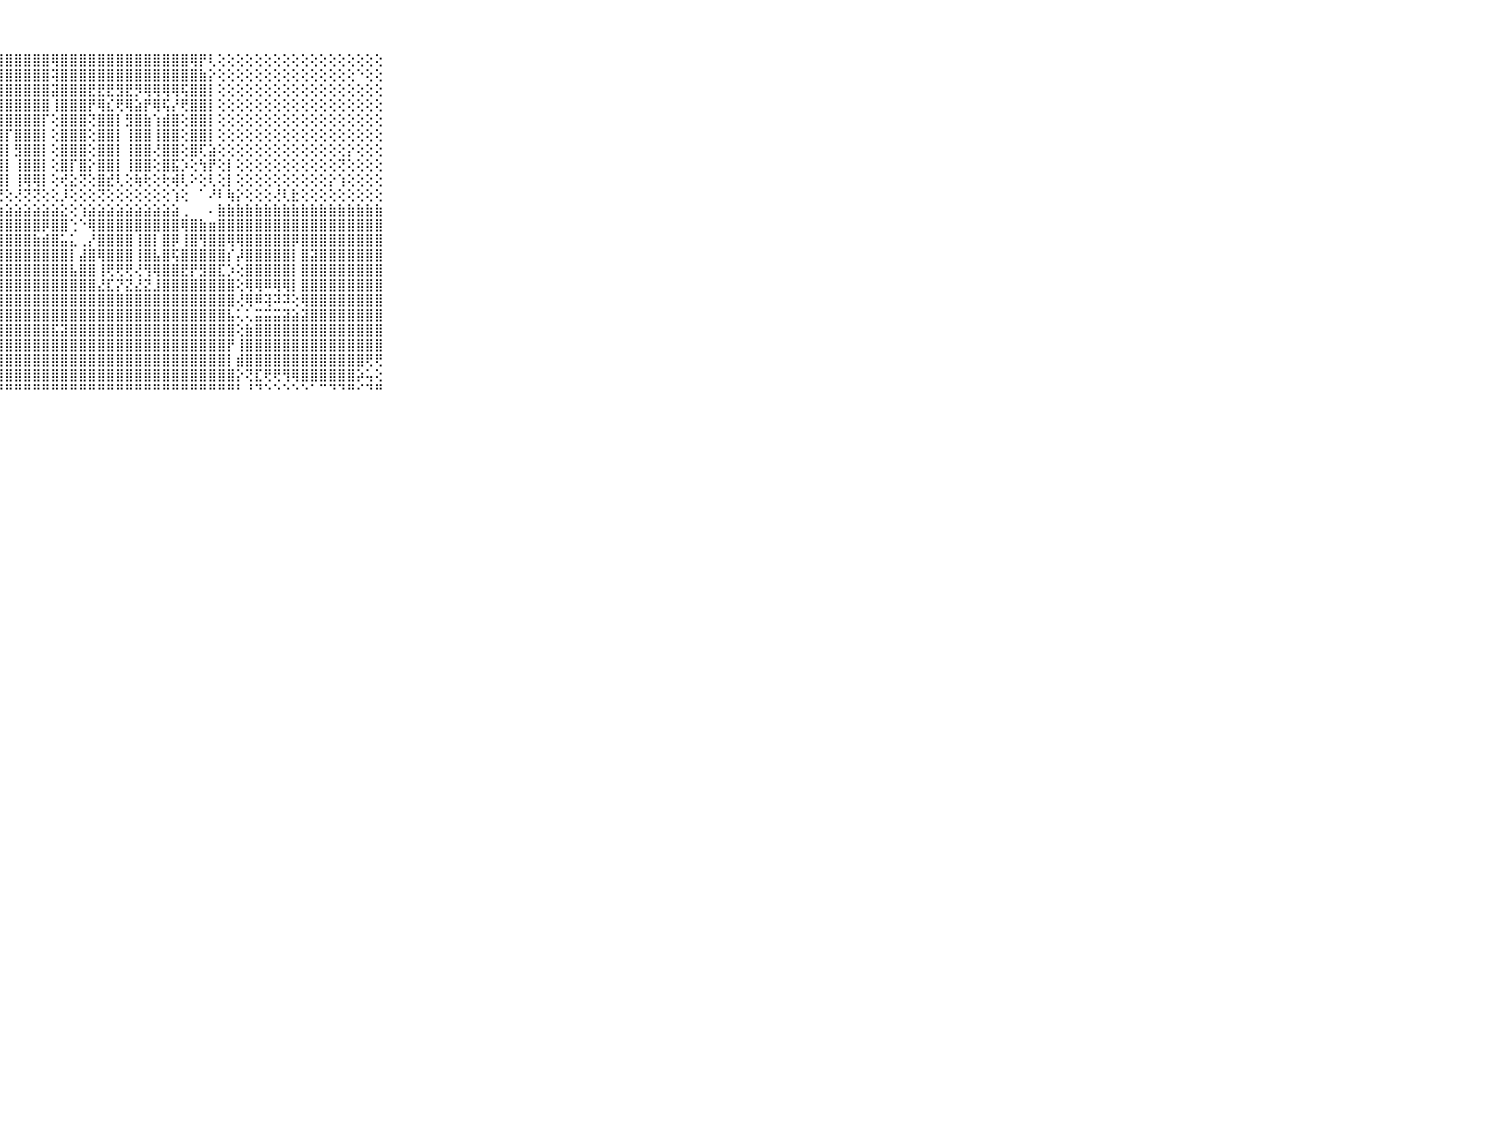

⠀⠀⠀⠀⠀⠀⠀⠀⠀⠀⠀⣿⣿⣿⣿⣿⣿⣿⣿⣿⣿⣿⣿⣿⣿⣿⣿⣿⣿⣿⣿⣿⣿⢿⣿⣿⣿⣿⣿⣿⣿⣿⣿⣿⣿⣿⣿⣿⢿⡟⢇⢕⢕⢕⢕⢕⢕⢕⢕⢕⢕⢕⢕⢕⢕⢕⢕⢕⢕⠀⠀⠀⠀⠀⠀⠀⠀⠀⠀⠀⠀
⠀⠀⠀⠀⠀⠀⠀⠀⠀⠀⠀⣿⣿⣿⣿⣿⣿⣿⣿⣿⣿⣿⣿⣿⣿⣿⣿⣿⣿⣿⣿⣿⣿⢽⣿⣿⣿⣿⣿⣿⣿⣿⣿⣿⣿⣿⣿⣿⣿⣷⡕⢕⢕⢕⢕⢕⢕⢕⢕⢕⢕⢕⢕⢕⢕⢕⠑⢕⢕⠀⠀⠀⠀⠀⠀⠀⠀⠀⠀⠀⠀
⠀⠀⠀⠀⠀⠀⠀⠀⠀⠀⠀⣿⣿⣿⣿⣿⣿⣿⣿⣿⣿⣿⣿⣿⣿⣿⣿⣿⣿⣿⣿⣿⣿⣽⣿⣿⣿⣟⣟⣟⣻⣟⡻⢿⢿⢿⢿⢯⣿⣿⡇⢕⢕⢕⢕⢕⢕⢕⢕⢕⢕⢕⢕⢕⢕⢕⢕⢕⢕⠀⠀⠀⠀⠀⠀⠀⠀⠀⠀⠀⠀
⠀⠀⠀⠀⠀⠀⠀⠀⠀⠀⠀⣿⣿⣿⡯⣿⣿⣿⣿⣿⢻⣿⣿⣿⣿⣿⣿⣿⣿⣿⣿⣿⣿⢸⣿⣿⣿⡟⢿⣎⢟⢿⣵⡟⢿⢯⡜⢟⣿⣿⡇⢕⢕⢕⢕⢕⢕⢕⢕⢕⢕⢕⢕⢕⢕⢕⢕⢕⢕⠀⠀⠀⠀⠀⠀⠀⠀⠀⠀⠀⠀
⠀⠀⠀⠀⠀⠀⠀⠀⠀⠀⠀⣿⣿⣿⡇⣿⣿⣿⣿⡯⢝⣿⣿⣿⣿⣿⣿⣿⣿⣿⣿⣿⡏⢕⣿⣿⣿⢝⣿⣿⡇⣻⣿⣷⢱⣾⣿⢕⣿⣿⡇⢕⢕⢕⢕⢕⢕⢕⢕⢕⢕⢕⢕⢕⢕⢕⢕⢕⢕⠀⠀⠀⠀⠀⠀⠀⠀⠀⠀⠀⠀
⠀⠀⠀⠀⠀⠀⠀⠀⠀⠀⠀⣿⣿⣿⡇⣿⣿⣿⣿⢕⢕⣿⣿⣿⡇⣿⣿⣿⡏⣿⣿⣿⡇⢕⣿⣿⣿⢕⣿⣿⡇⢸⣿⣿⢸⣿⣿⢕⣿⣿⡇⢕⢕⢕⢕⢕⢕⢕⢕⢕⢕⢕⢕⢕⢕⢕⢕⢕⢕⠀⠀⠀⠀⠀⠀⠀⠀⠀⠀⠀⠀
⠀⠀⠀⠀⠀⠀⠀⠀⠀⠀⠀⣿⣿⣿⡇⢸⣿⣿⣿⢕⢱⣻⣿⣿⡇⢿⣿⣿⡇⣻⣿⣿⡇⢕⣿⣿⣿⢕⣿⣿⡇⢸⣿⣿⢜⣿⣿⢕⣿⢏⣵⢕⢕⢕⢕⢕⢕⢕⢕⢕⢕⢕⢕⢕⢕⡕⢕⢕⢕⠀⠀⠀⠀⠀⠀⠀⠀⠀⠀⠀⠀
⠀⠀⠀⠀⠀⠀⠀⠀⠀⠀⠀⣿⣿⣿⡇⢸⣿⣿⣿⢕⢕⣿⣿⣿⡇⢹⣿⣿⡇⢸⣿⣿⡇⢕⣿⡏⣿⡕⣿⣿⡇⢸⣿⣿⢕⣿⣯⡱⢕⢳⡟⢕⡇⢕⢕⢕⢕⢕⢕⢕⢕⢕⢕⢕⢝⢕⢕⢕⢕⠀⠀⠀⠀⠀⠀⠀⠀⠀⠀⠀⠀
⠀⠀⠀⠀⠀⠀⠀⠀⠀⠀⠀⣿⣿⣿⣷⣾⣿⣿⣿⢕⢕⢿⣿⣿⡇⢸⣿⣿⡇⢸⢿⢿⡇⢕⢞⣕⢝⢕⣿⣞⢇⢕⢷⢗⢕⢗⢾⢇⠕⢕⢇⢕⡇⢕⢕⢕⢕⢕⢕⢕⢕⢕⢕⡕⢱⢕⢕⢕⢕⠀⠀⠀⠀⠀⠀⠀⠀⠀⠀⠀⠀
⠀⠀⠀⠀⠀⠀⠀⠀⠀⠀⠀⢝⢝⢹⣿⣿⣯⢏⢟⢕⢕⢸⢟⢟⢕⢜⢟⢝⢕⢜⢝⢝⢕⢕⡸⢕⢕⢕⢝⢕⢕⢕⢕⢕⢕⢕⢱⢕⠀⠁⠜⠇⢷⡕⢕⢕⢕⢜⢇⣗⢕⢕⢕⢕⢕⢕⢕⢕⢕⠀⠀⠀⠀⠀⠀⠀⠀⠀⠀⠀⠀
⠀⠀⠀⠀⠀⠀⠀⠀⠀⠀⠀⢵⣵⣿⣿⣿⣿⣧⣽⣼⣵⣵⣵⣵⣵⣵⣵⣵⣵⣵⣵⣵⣵⣵⣕⢕⢱⣵⣵⣵⣵⣵⣵⣵⣵⣵⣵⢀⠀⠀⠄⣷⣷⣷⣷⣷⣷⣷⣷⣷⣷⣷⣷⣷⣷⣷⣷⣷⣷⠀⠀⠀⠀⠀⠀⠀⠀⠀⠀⠀⠀
⠀⠀⠀⠀⠀⠀⠀⠀⠀⠀⠀⣿⣿⣿⣿⣿⣿⣿⣿⣿⣿⣿⣿⣿⣿⣿⣿⣿⣿⣿⣿⣿⡿⣿⣿⢑⠑⢿⣿⣿⣿⣿⣿⣿⣿⣿⣿⢿⣿⣷⣶⣿⣿⣿⣿⣿⣿⣿⣿⣿⣿⣿⣿⣿⣿⣿⣿⣿⣿⠀⠀⠀⠀⠀⠀⠀⠀⠀⠀⠀⠀
⠀⠀⠀⠀⠀⠀⠀⠀⠀⠀⠀⣿⣿⣿⣿⣿⣿⣿⣿⣿⣿⣿⣿⣿⣿⣿⣿⣿⣿⣿⣿⣷⣾⣿⣥⣅⢀⡜⣿⣿⣿⣿⢸⣿⡇⣿⡿⢸⣿⢻⣿⣿⢿⢿⣿⣿⣿⣿⣿⡿⣿⣿⣿⣿⣿⣿⣿⣿⣿⠀⠀⠀⠀⠀⠀⠀⠀⠀⠀⠀⠀
⠀⠀⠀⠀⠀⠀⠀⠀⠀⠀⠀⣿⣿⣿⣿⣿⣿⣿⣿⣿⣿⣿⣿⣿⣿⣿⣿⣿⣿⣿⣿⣿⣿⣿⣿⡇⣼⣿⢿⣿⣿⣿⢸⣿⣧⣿⢯⣿⣿⣿⣿⣿⡎⡼⣿⣿⣿⣿⣿⡇⣿⣽⣿⣿⣿⣿⣿⣿⣿⠀⠀⠀⠀⠀⠀⠀⠀⠀⠀⠀⠀
⠀⠀⠀⠀⠀⠀⠀⠀⠀⠀⠀⣿⣿⣿⣿⣿⣿⣿⣿⣿⣿⣿⣿⣿⣿⣿⣿⣿⣿⣿⣿⣿⣿⣿⣿⣧⣿⣿⢸⢟⢟⢟⢜⢻⢿⣿⣿⣟⡟⣻⣿⣏⡱⢕⣿⣿⣿⣿⣿⡇⣿⣿⣿⣿⣿⣿⣿⣿⣿⠀⠀⠀⠀⠀⠀⠀⠀⠀⠀⠀⠀
⠀⠀⠀⠀⠀⠀⠀⠀⠀⠀⠀⢿⣿⣿⣿⣿⣿⣿⣿⣿⣿⣿⣿⣿⣿⣿⣿⣿⣿⣿⣿⣿⣿⣿⣿⣿⣿⣿⣜⣏⡝⣝⣜⣝⣸⣿⣿⣿⣿⣿⣿⣿⣿⢕⢿⢿⠿⢿⢿⡇⣿⣿⣿⣿⣿⣿⣿⣿⣿⠀⠀⠀⠀⠀⠀⠀⠀⠀⠀⠀⠀
⠀⠀⠀⠀⠀⠀⠀⠀⠀⠀⠀⣿⣿⣿⣿⣿⣿⣿⣿⣿⣿⣿⣿⣿⣿⣿⣿⣿⣿⣿⣿⣿⣿⣿⣿⣿⣿⣿⣿⣿⣿⣿⣿⣿⣿⣿⣿⣿⣿⣿⣿⣿⣿⢜⢿⠿⢽⠽⠽⢕⢿⣿⣿⣿⣿⣿⣿⣿⣿⠀⠀⠀⠀⠀⠀⠀⠀⠀⠀⠀⠀
⠀⠀⠀⠀⠀⠀⠀⠀⠀⠀⠀⣿⣿⣿⣿⣿⣿⣿⣿⣿⣿⣿⣿⣿⣿⣿⣿⣿⣿⣿⣿⣿⣿⣿⣿⣿⣿⣿⣿⣿⣿⣿⣿⣿⣿⣿⣿⣿⣿⣿⣿⣿⣧⢅⢅⣭⣭⣭⣽⣵⣽⣿⣿⣿⣿⣿⣿⣿⣿⠀⠀⠀⠀⠀⠀⠀⠀⠀⠀⠀⠀
⠀⠀⠀⠀⠀⠀⠀⠀⠀⠀⠀⣝⣭⣭⣿⣿⣿⣿⣿⣿⣿⣿⣿⣿⣿⣿⣿⣿⣿⣿⣿⣿⣿⣯⣽⣿⣿⣿⣿⣿⣿⣿⣿⣿⣿⣿⣿⣿⣿⣿⣿⣿⣿⢕⣷⣿⣿⣿⣿⣿⣿⣿⣿⣿⣿⣿⣿⣿⣿⠀⠀⠀⠀⠀⠀⠀⠀⠀⠀⠀⠀
⠀⠀⠀⠀⠀⠀⠀⠀⠀⠀⠀⣿⣿⣿⣿⣿⣿⣿⣿⣿⣿⣿⣿⣿⣿⣿⣿⣿⣿⣿⣿⣿⣿⣿⣿⣿⣿⣿⣿⣿⣿⣿⣿⣿⣿⣿⣿⣿⣿⣿⣿⣿⡟⢸⣿⣿⣿⣿⣿⣿⣿⣿⣿⣿⣿⣿⣿⣿⣿⠀⠀⠀⠀⠀⠀⠀⠀⠀⠀⠀⠀
⠀⠀⠀⠀⠀⠀⠀⠀⠀⠀⠀⠙⠻⢿⣿⣿⣿⣿⣿⣿⣿⣿⣿⣿⣿⣿⣿⣿⣿⣿⣿⣿⣿⣿⣿⣿⣿⣿⣿⣿⣿⣿⣿⣿⣿⣿⣿⣿⣿⣿⣿⣿⡇⣾⣿⣿⣿⣿⣿⣿⣿⣿⣿⣿⣿⣿⣿⢟⢟⠀⠀⠀⠀⠀⠀⠀⠀⠀⠀⠀⠀
⠀⠀⠀⠀⠀⠀⠀⠀⠀⠀⠀⠀⠀⠀⠈⠝⢟⢿⣿⣿⣿⣿⣿⣿⣿⣿⣿⣿⣿⣿⣿⣿⣿⣿⣿⣿⣿⣿⣿⣿⣿⣿⣿⣿⣿⣿⣿⣿⣿⣿⣿⣿⣿⡕⢝⣏⢟⢟⢻⢿⣿⣿⣿⣿⣿⣿⡵⢥⢕⠀⠀⠀⠀⠀⠀⠀⠀⠀⠀⠀⠀
⠀⠀⠀⠀⠀⠀⠀⠀⠀⠀⠀⠀⠀⠀⠀⠀⠀⠁⠘⠙⠛⠛⠛⠛⠛⠛⠛⠛⠛⠛⠛⠛⠛⠛⠛⠛⠛⠛⠛⠛⠛⠛⠛⠛⠛⠛⠛⠛⠛⠛⠛⠛⠛⠃⠘⠙⠑⠑⠑⠑⠑⠁⠉⠙⠙⠛⠊⠙⠛⠀⠀⠀⠀⠀⠀⠀⠀⠀⠀⠀⠀